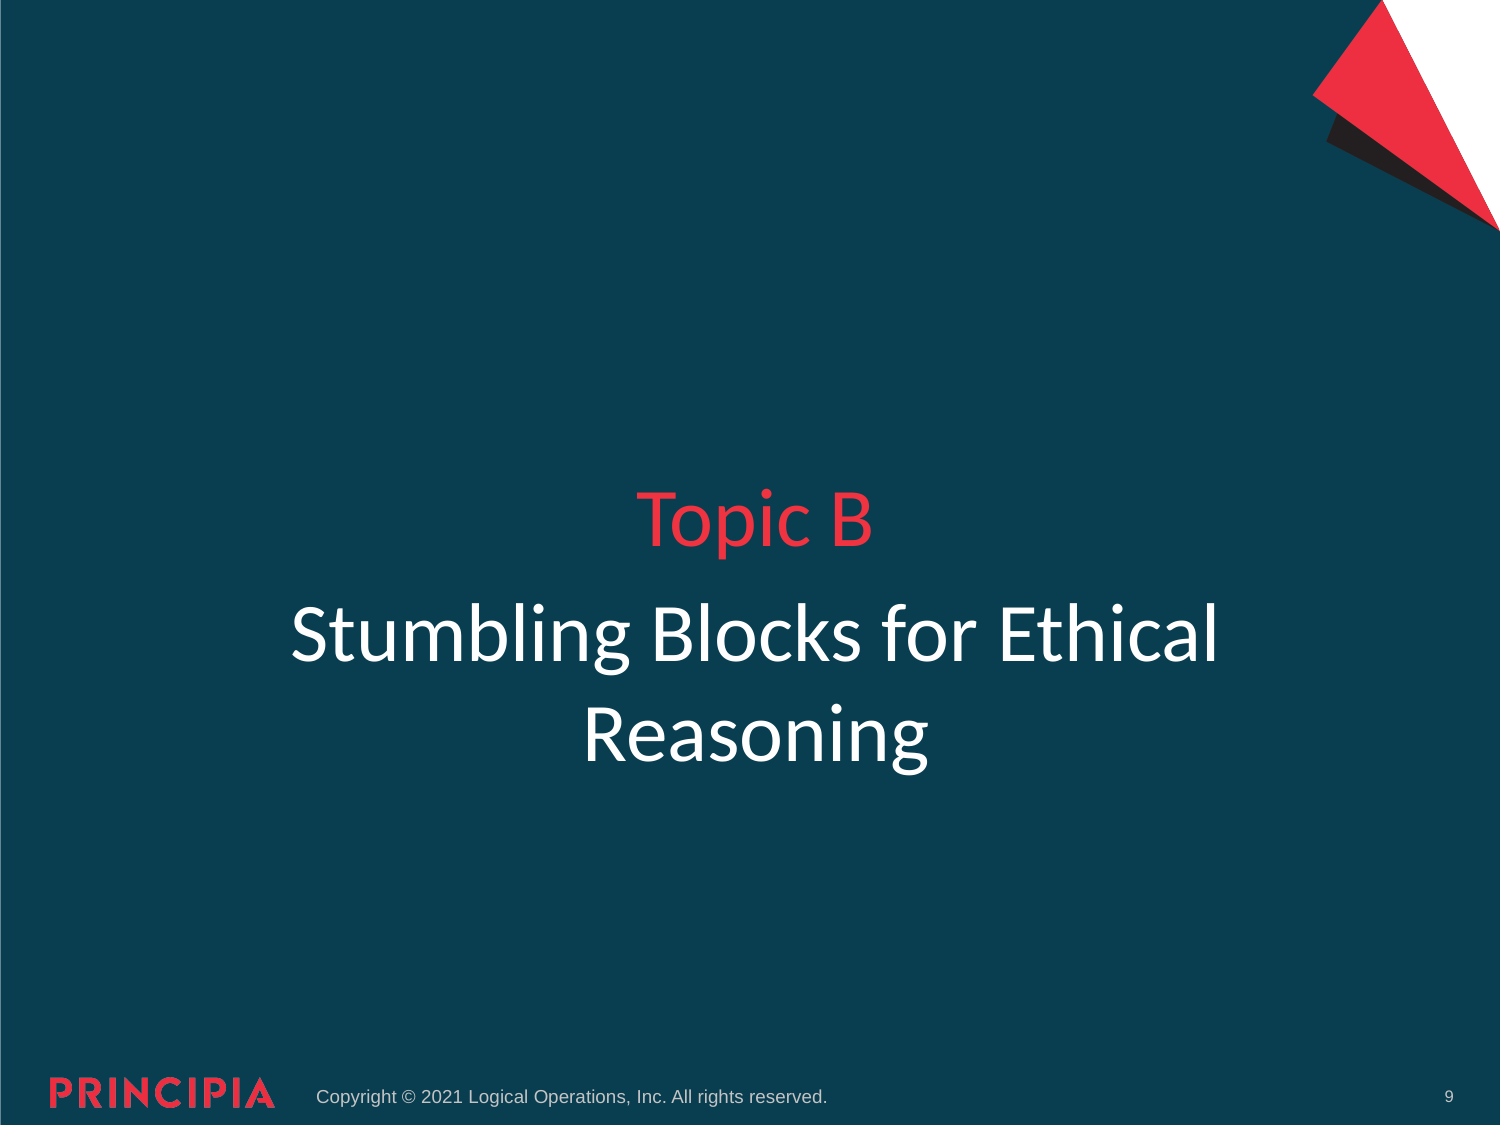

Topic B
# Stumbling Blocks for Ethical Reasoning
9